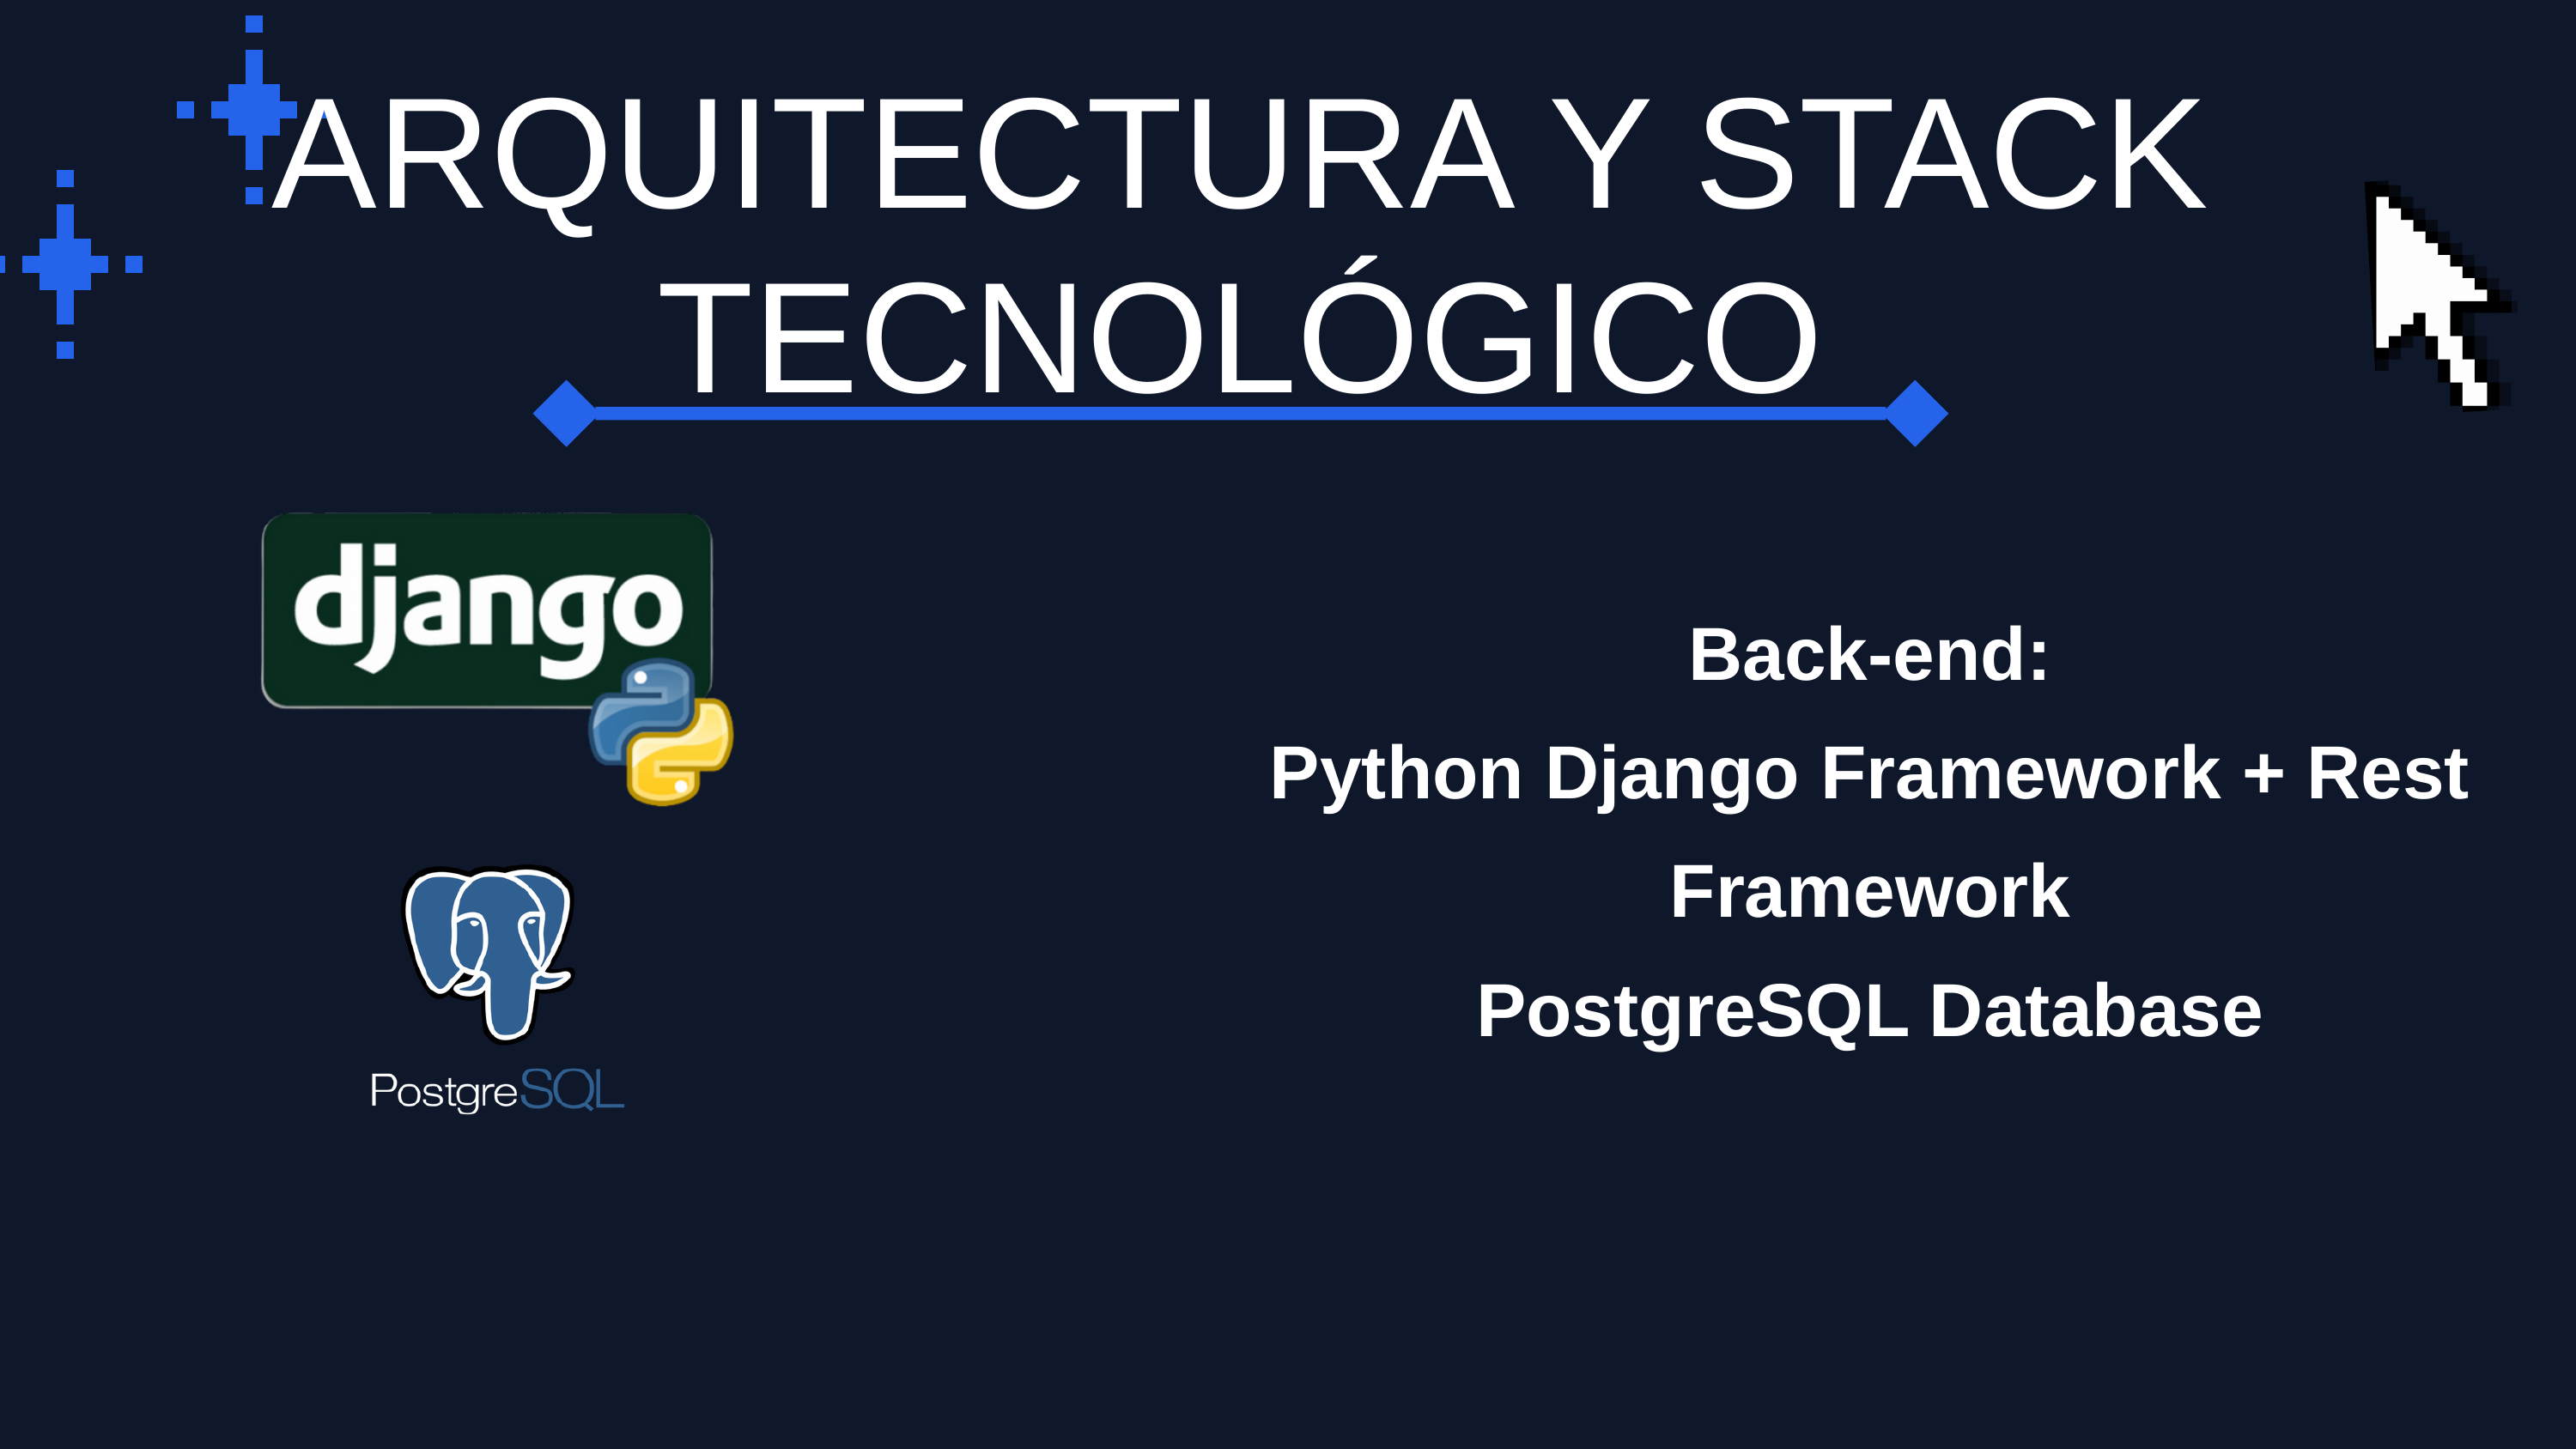

ARQUITECTURA Y STACK TECNOLÓGICO

Back-end:
Python Django Framework + Rest Framework
PostgreSQL Database